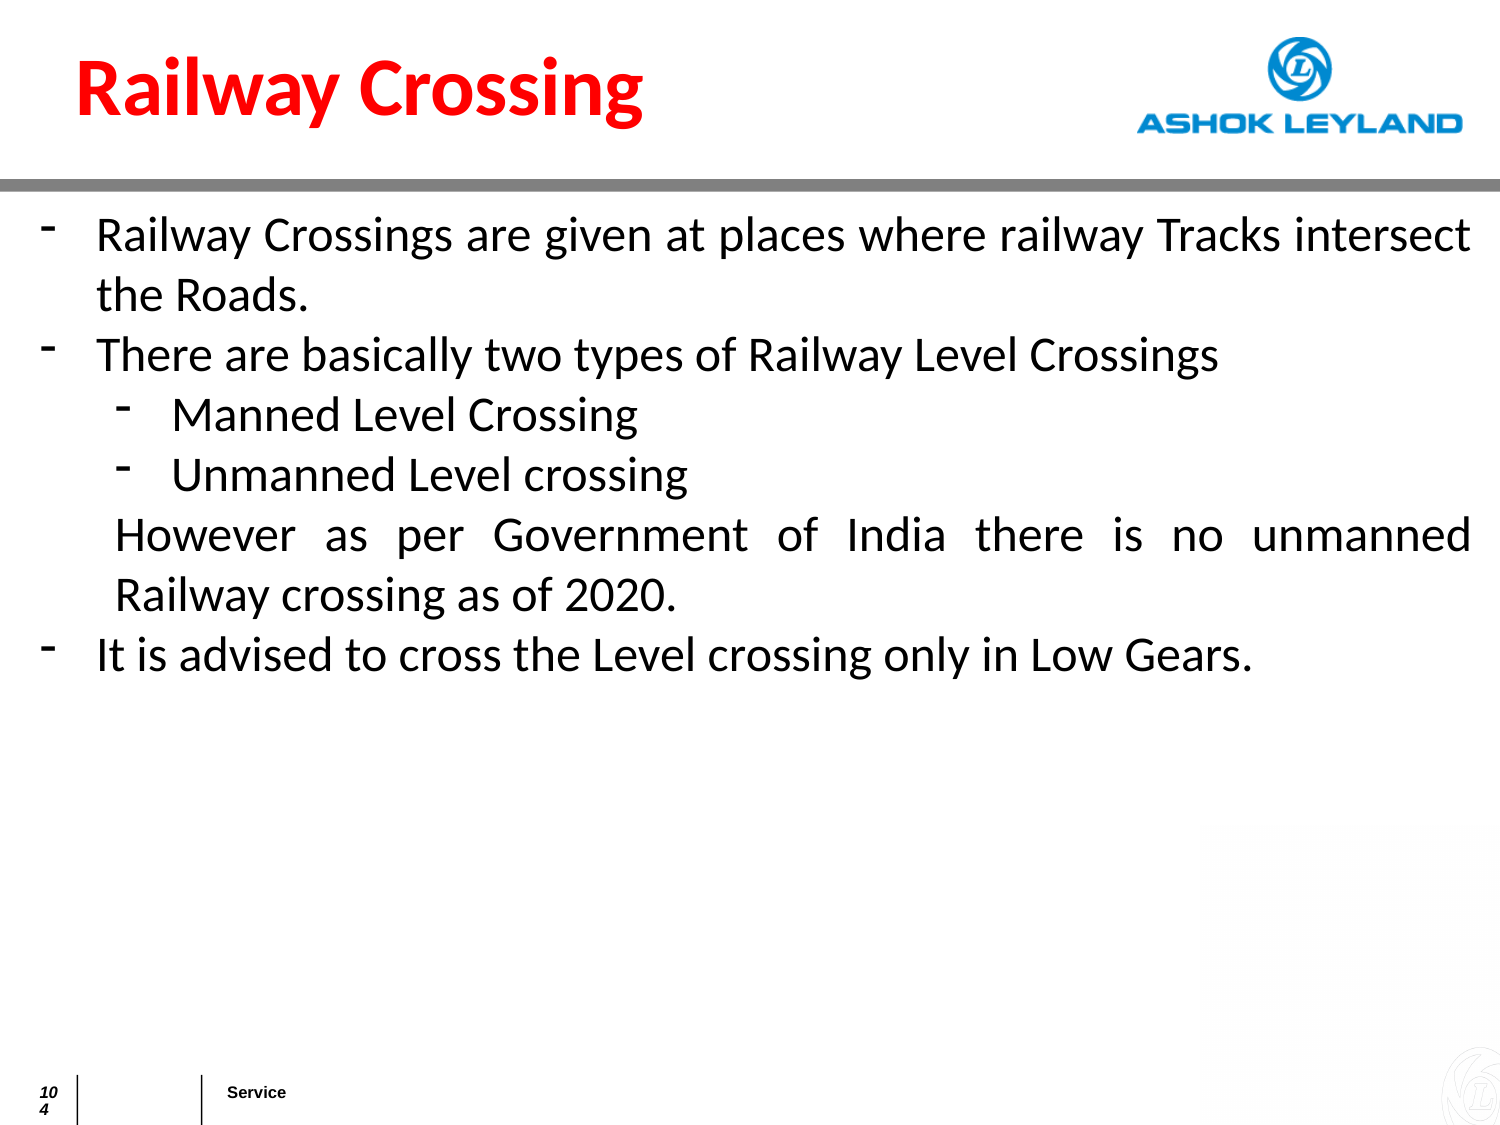

Railway Crossing
Railway Crossings are given at places where railway Tracks intersect the Roads.
There are basically two types of Railway Level Crossings
Manned Level Crossing
Unmanned Level crossing
However as per Government of India there is no unmanned Railway crossing as of 2020.
It is advised to cross the Level crossing only in Low Gears.